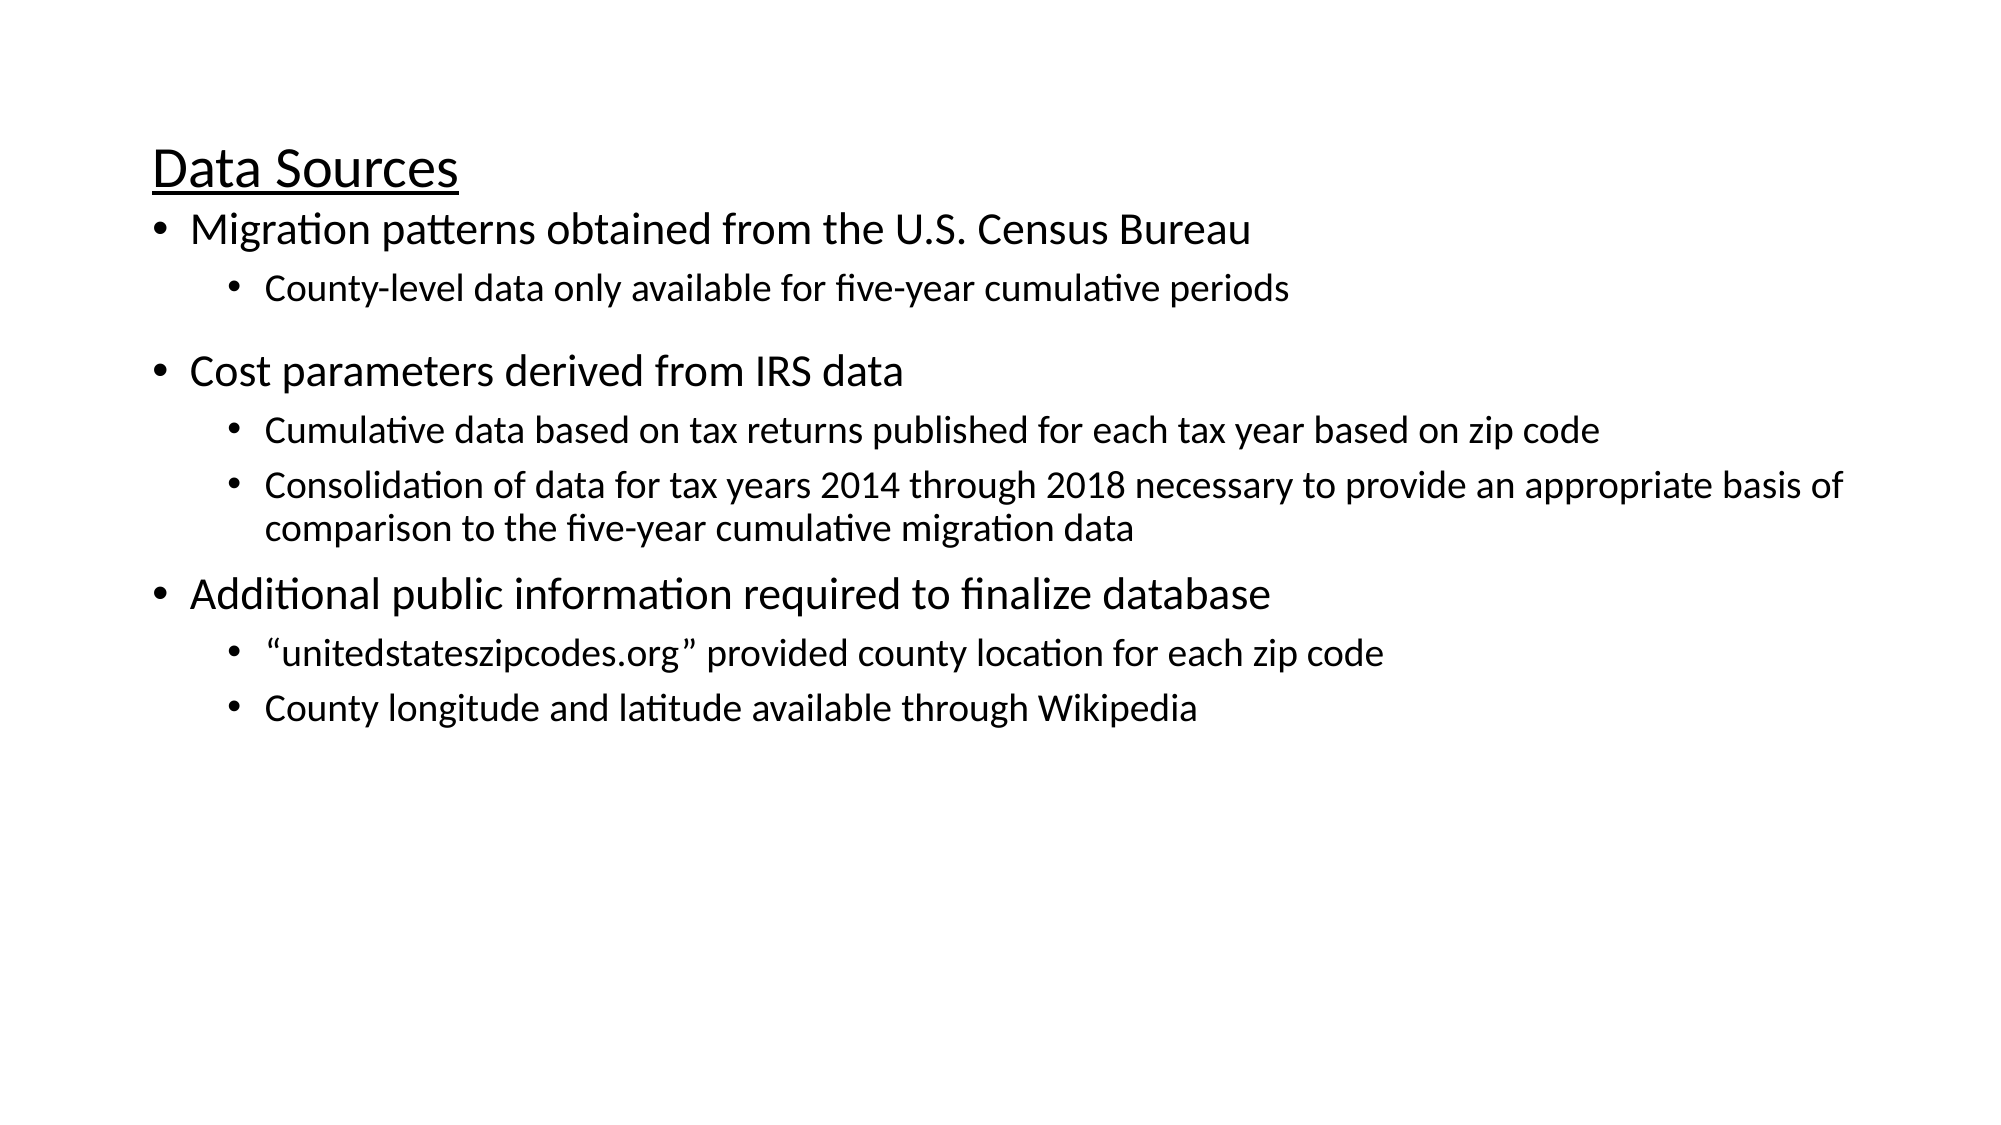

# Data Sources
Migration patterns obtained from the U.S. Census Bureau
County-level data only available for five-year cumulative periods
Cost parameters derived from IRS data
Cumulative data based on tax returns published for each tax year based on zip code
Consolidation of data for tax years 2014 through 2018 necessary to provide an appropriate basis of comparison to the five-year cumulative migration data
Additional public information required to finalize database
“unitedstateszipcodes.org” provided county location for each zip code
County longitude and latitude available through Wikipedia